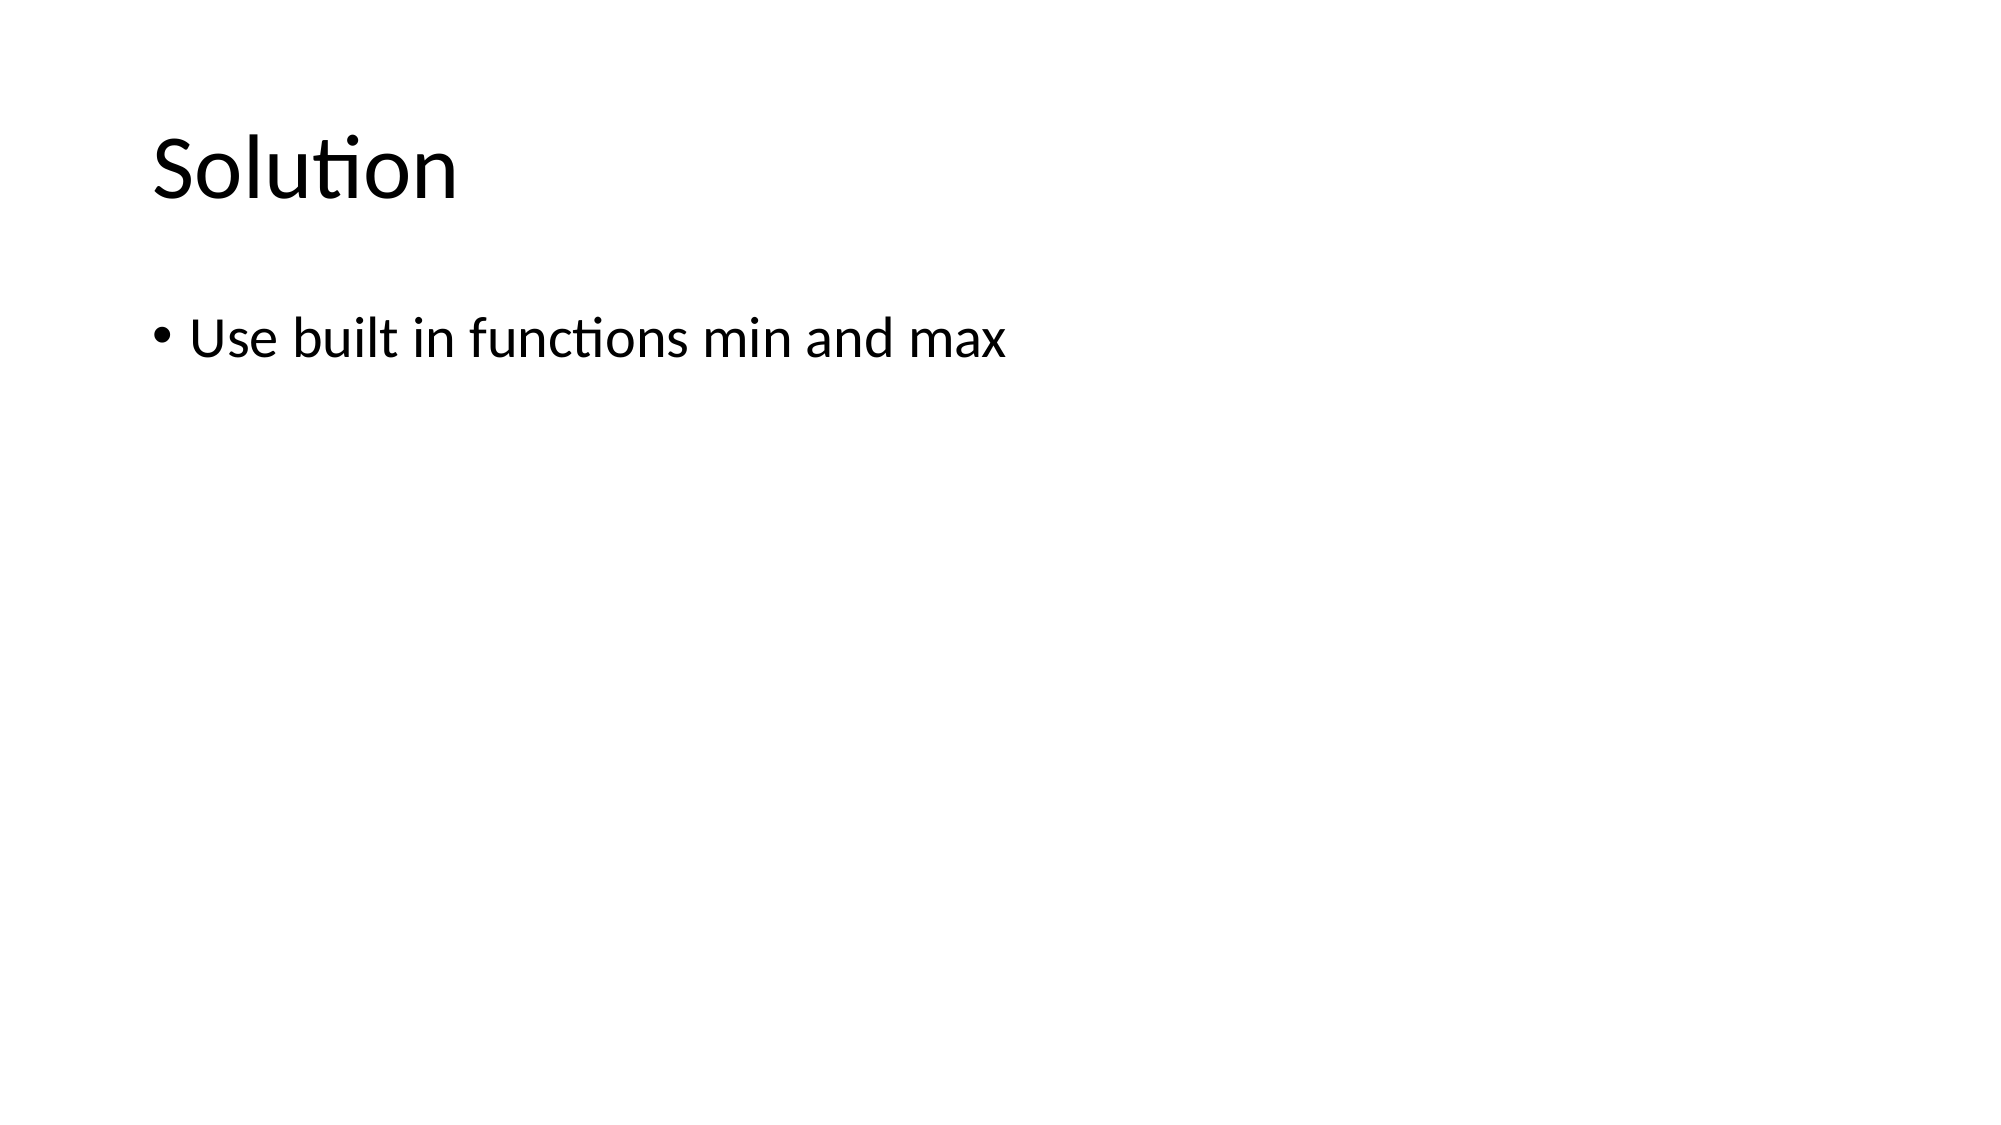

# Solution
Use built in functions min and max